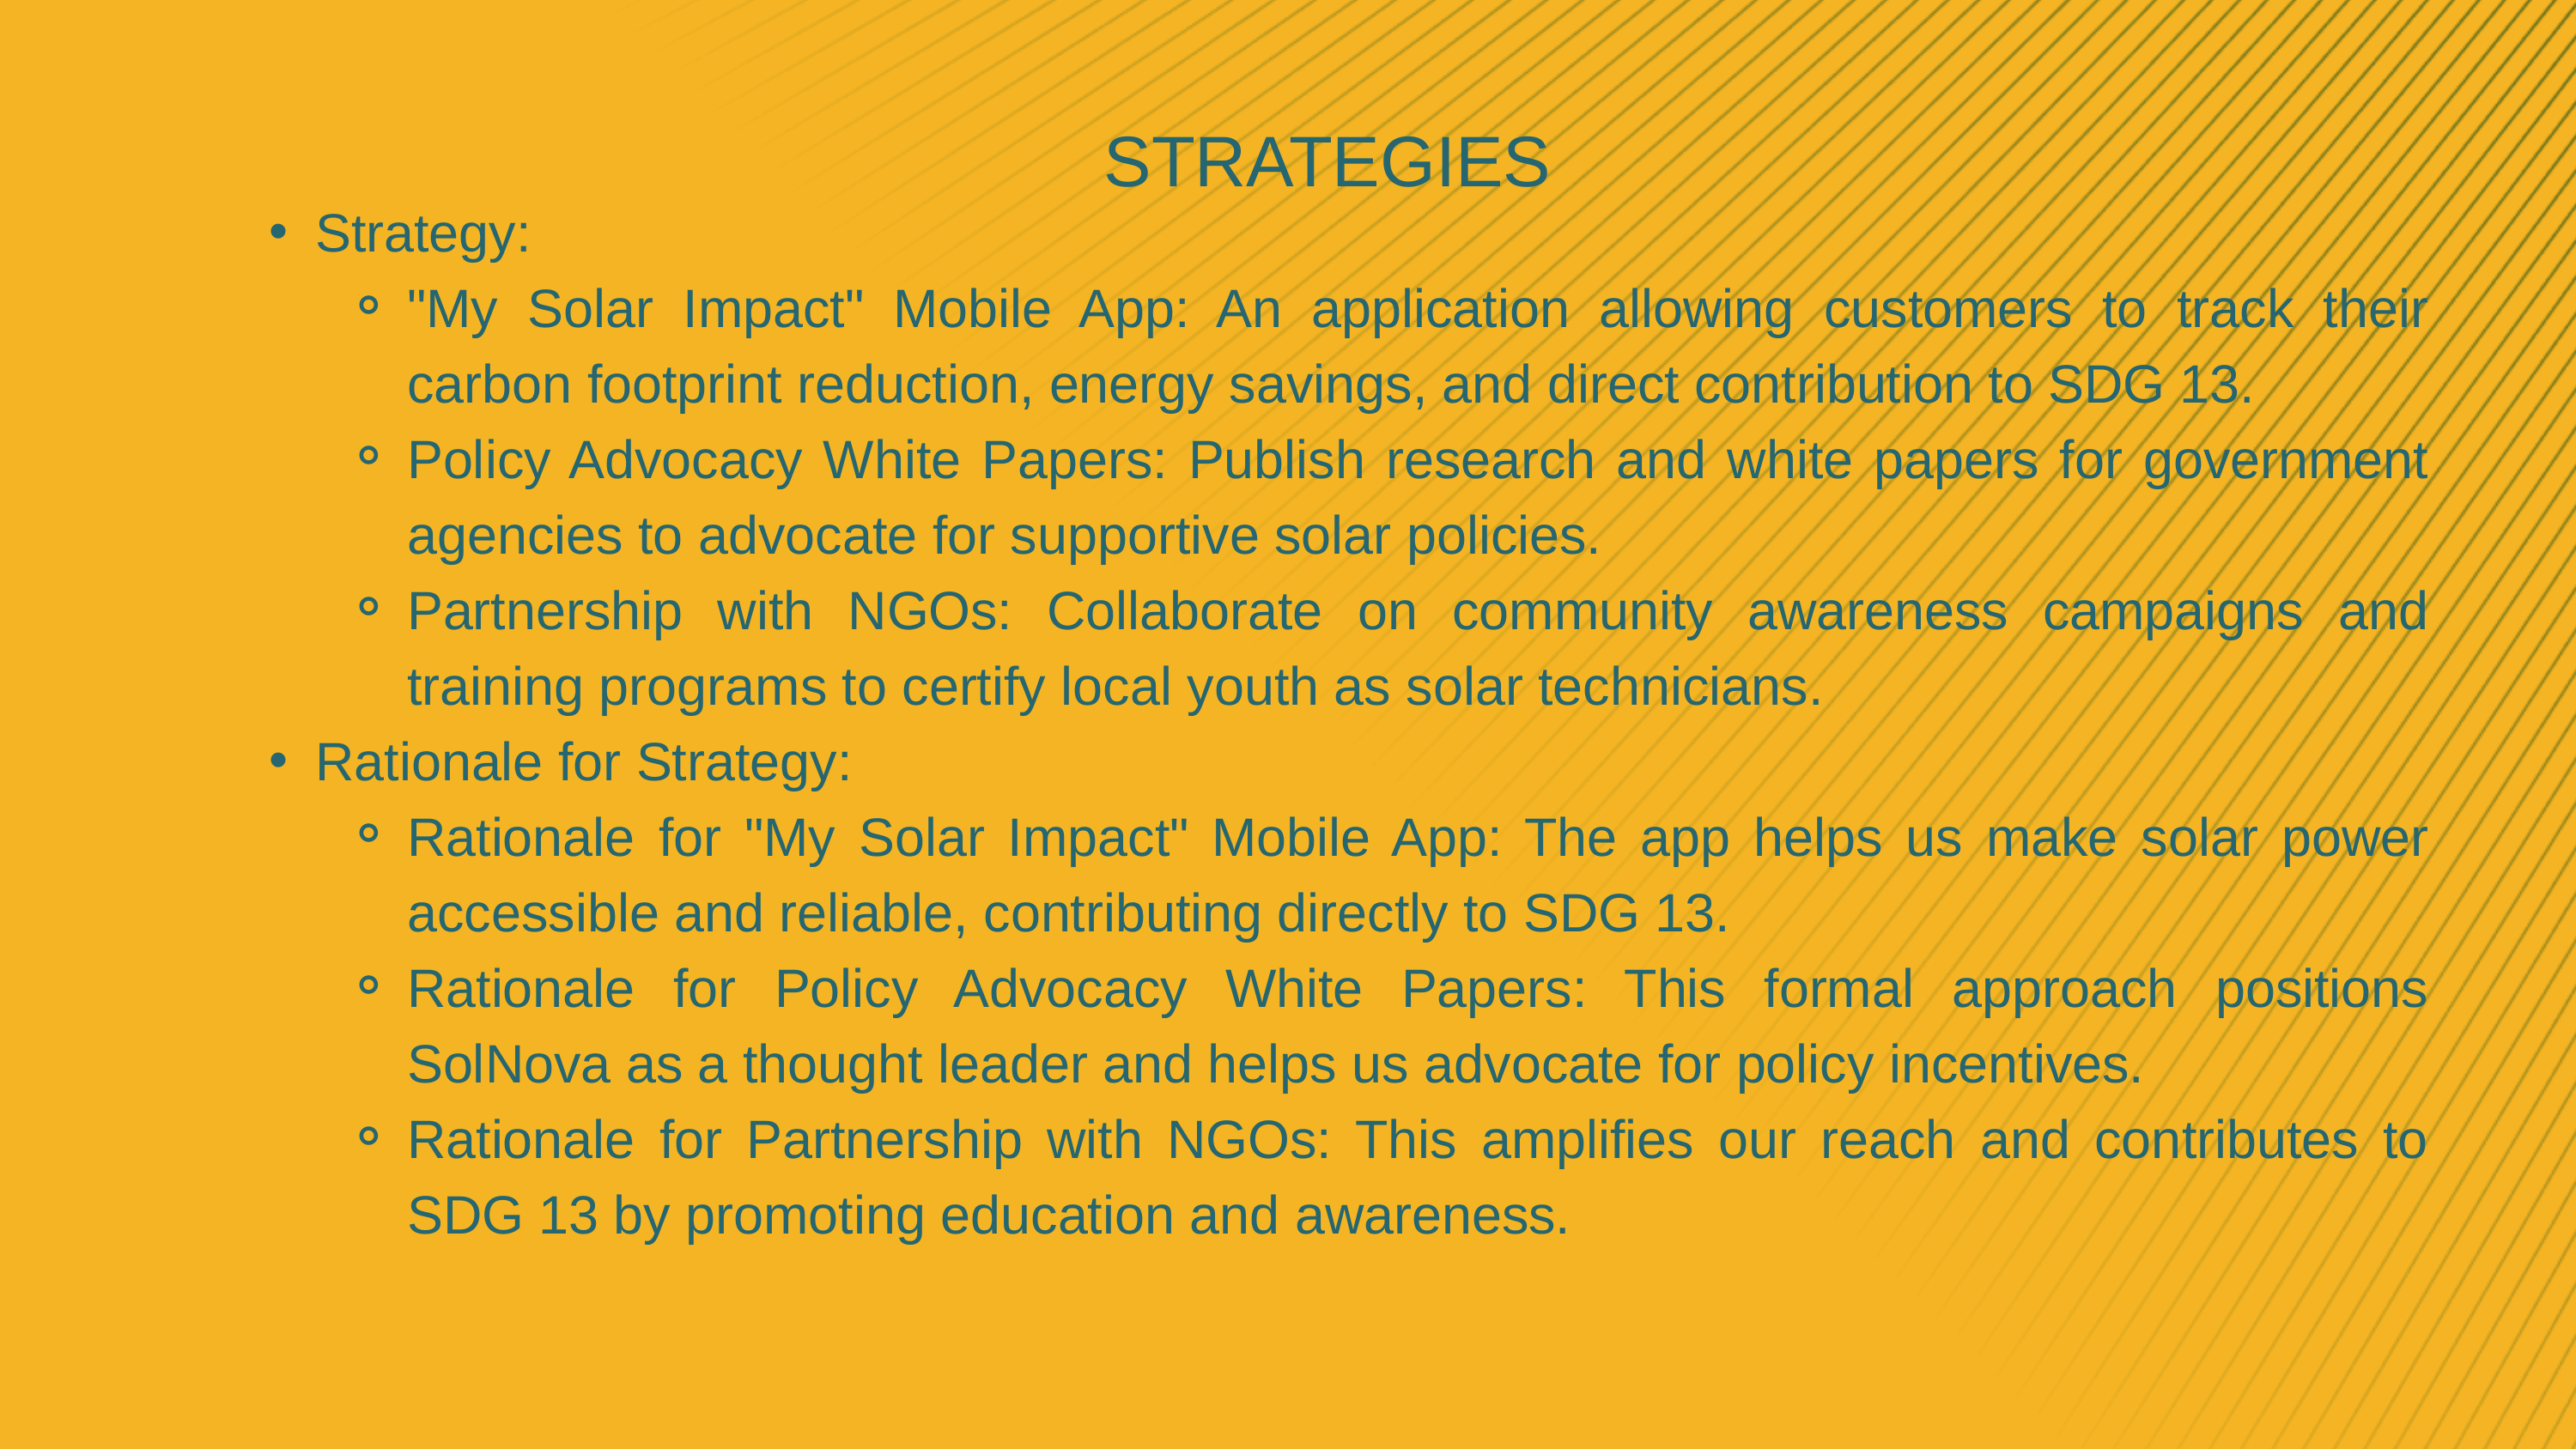

STRATEGIES
Strategy:
"My Solar Impact" Mobile App: An application allowing customers to track their carbon footprint reduction, energy savings, and direct contribution to SDG 13.
Policy Advocacy White Papers: Publish research and white papers for government agencies to advocate for supportive solar policies.
Partnership with NGOs: Collaborate on community awareness campaigns and training programs to certify local youth as solar technicians.
Rationale for Strategy:
Rationale for "My Solar Impact" Mobile App: The app helps us make solar power accessible and reliable, contributing directly to SDG 13.
Rationale for Policy Advocacy White Papers: This formal approach positions SolNova as a thought leader and helps us advocate for policy incentives.
Rationale for Partnership with NGOs: This amplifies our reach and contributes to SDG 13 by promoting education and awareness.